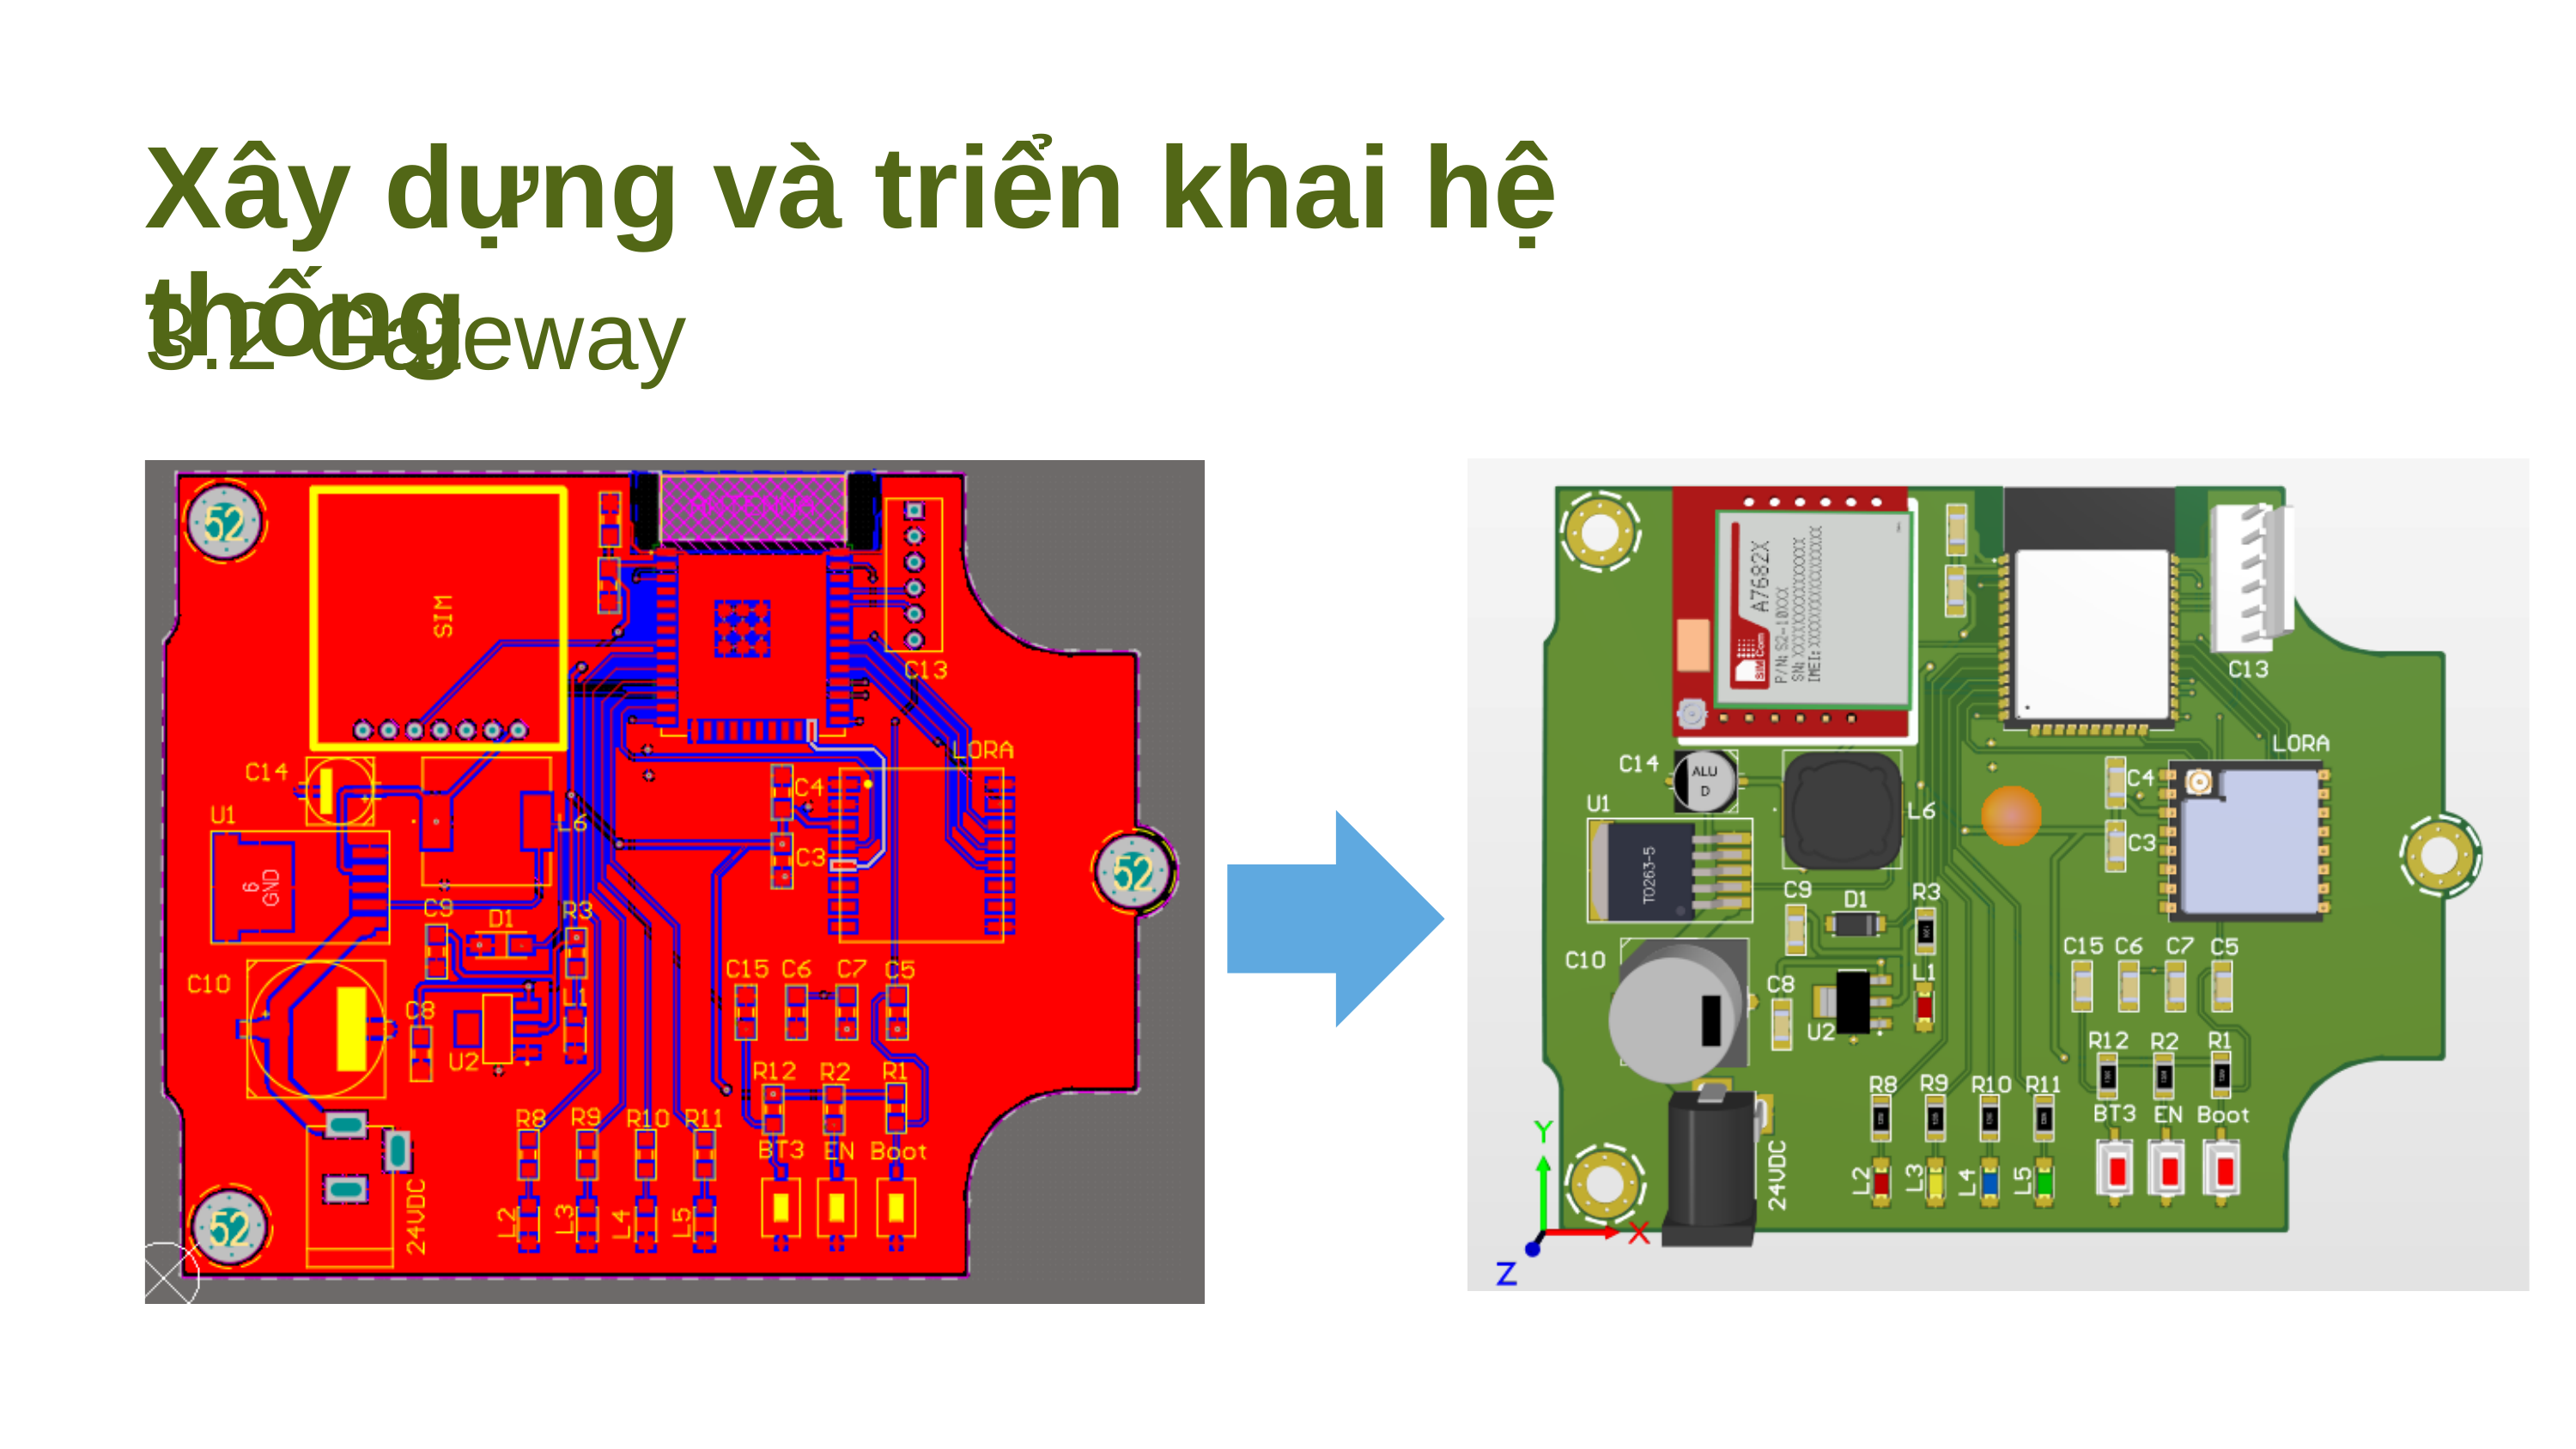

Xây dựng và triển khai hệ thống
3.2 Gateway